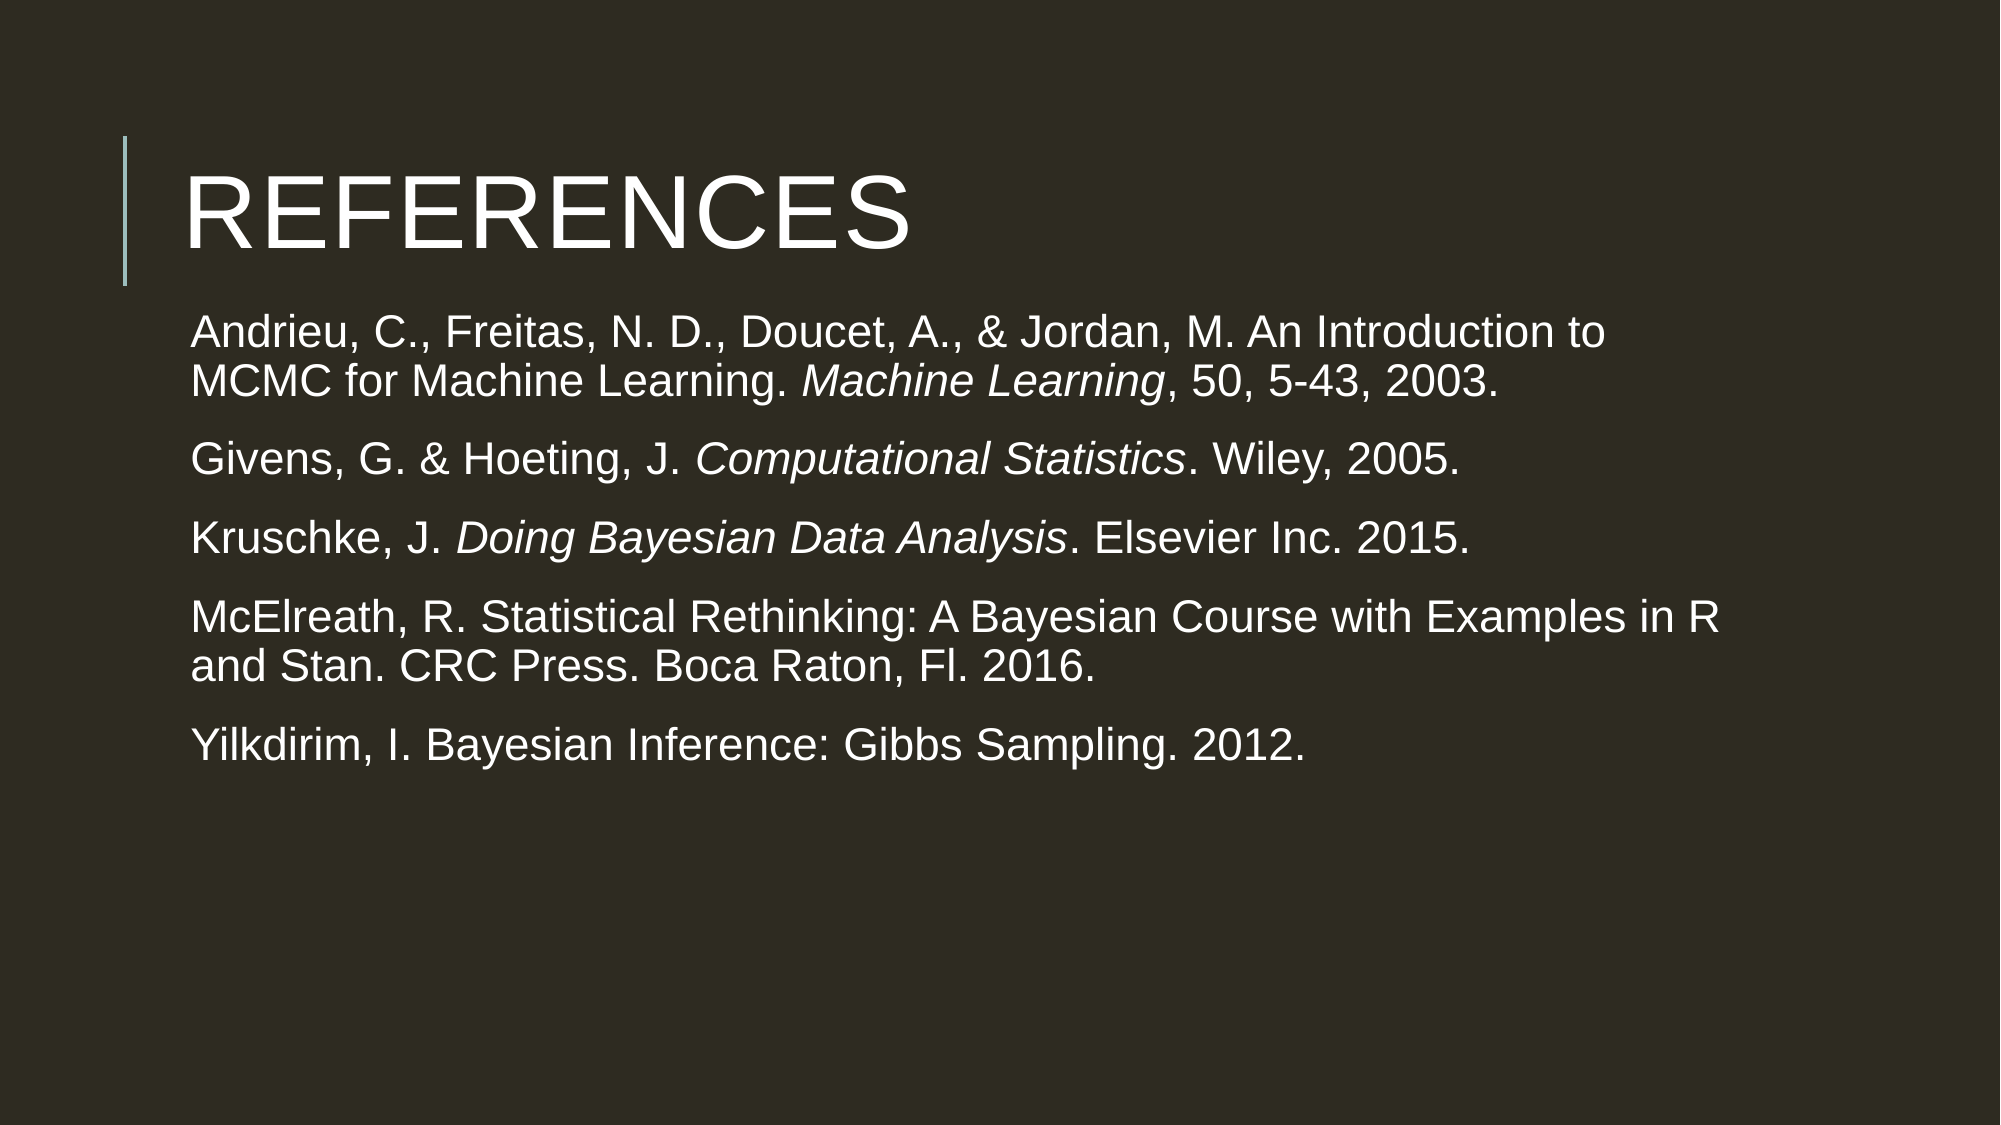

# references
Andrieu, C., Freitas, N. D., Doucet, A., & Jordan, M. An Introduction to MCMC for Machine Learning. Machine Learning, 50, 5-43, 2003.
Givens, G. & Hoeting, J. Computational Statistics. Wiley, 2005.
Kruschke, J. Doing Bayesian Data Analysis. Elsevier Inc. 2015.
McElreath, R. Statistical Rethinking: A Bayesian Course with Examples in R and Stan. CRC Press. Boca Raton, Fl. 2016.
Yilkdirim, I. Bayesian Inference: Gibbs Sampling. 2012.